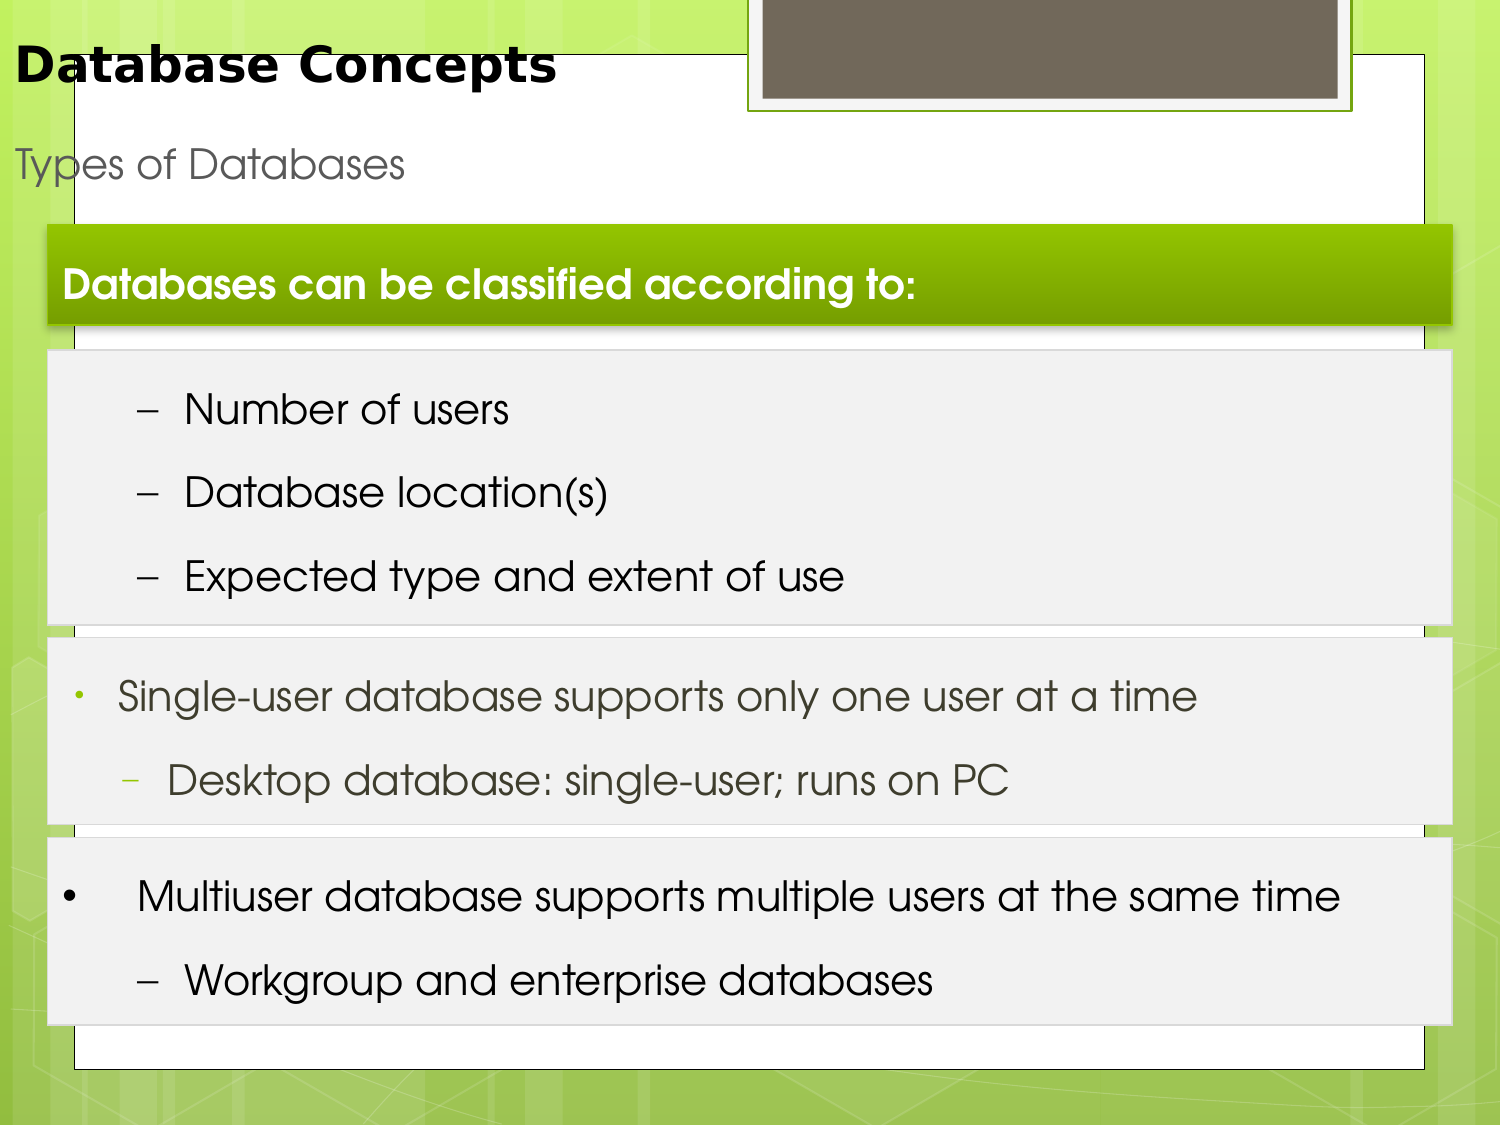

Database Concepts
# Types of Databases
Databases can be classified according to:
Number of users
Database location(s)
Expected type and extent of use
Single-user database supports only one user at a time
Desktop database: single-user; runs on PC
Multiuser database supports multiple users at the same time
Workgroup and enterprise databases